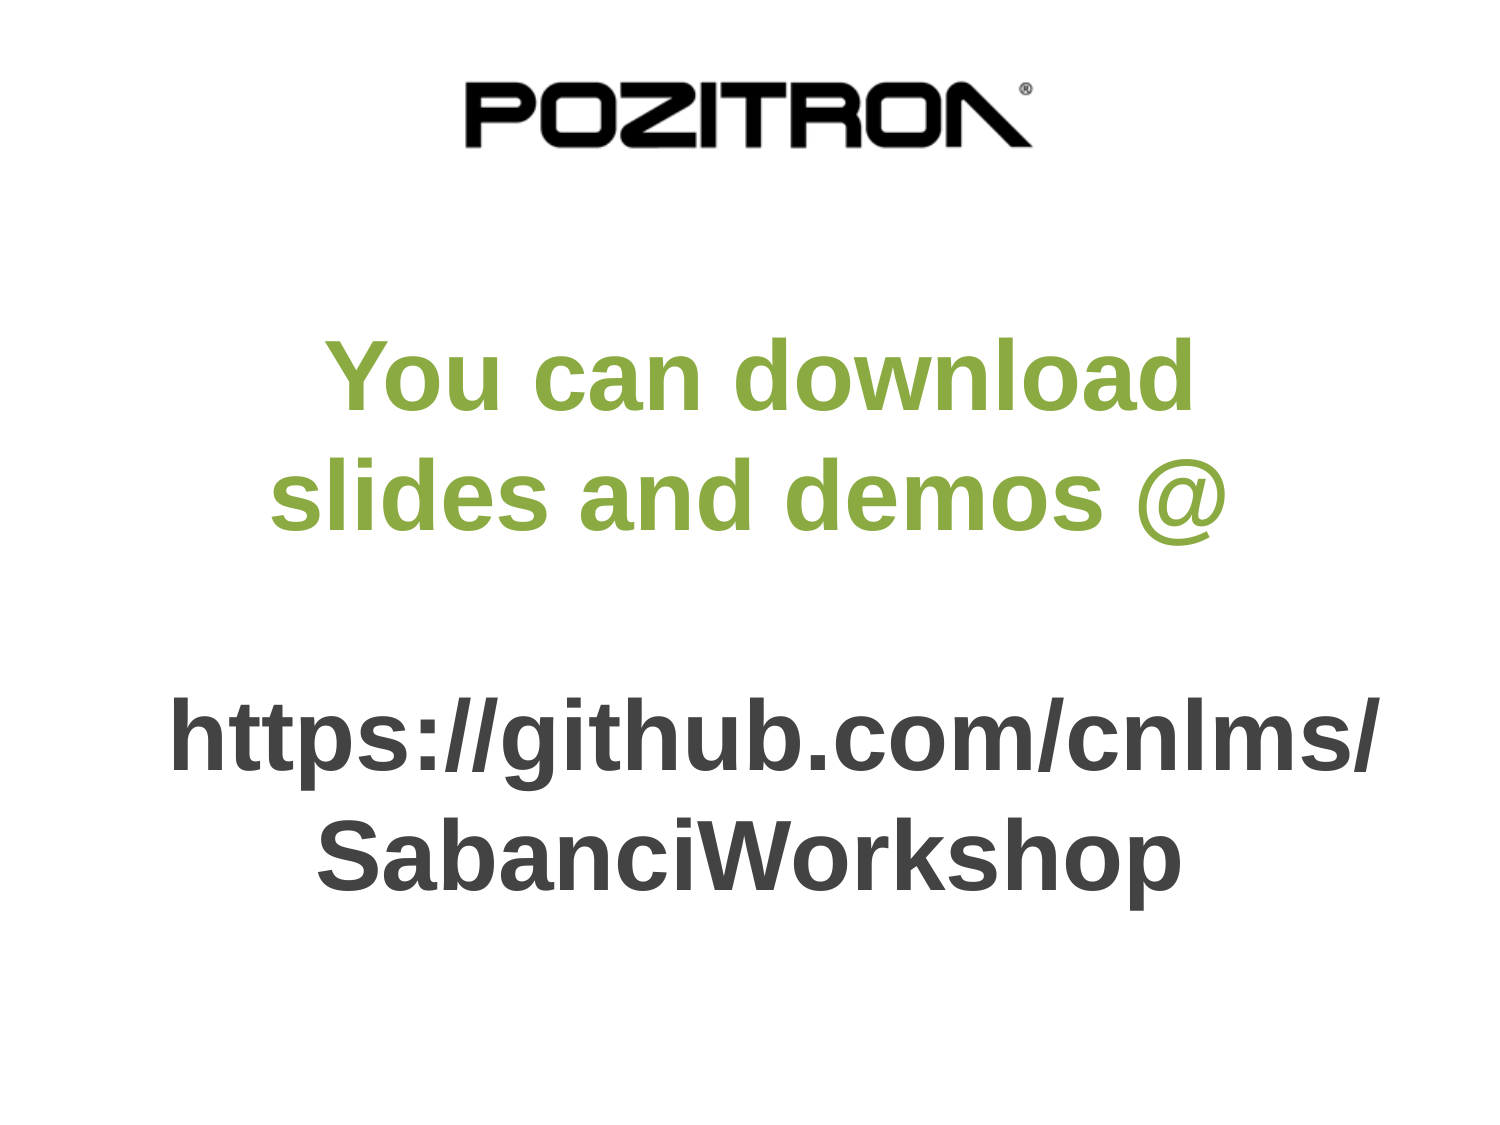

# You can download slides and demos @

https://github.com/cnlms/SabanciWorkshop